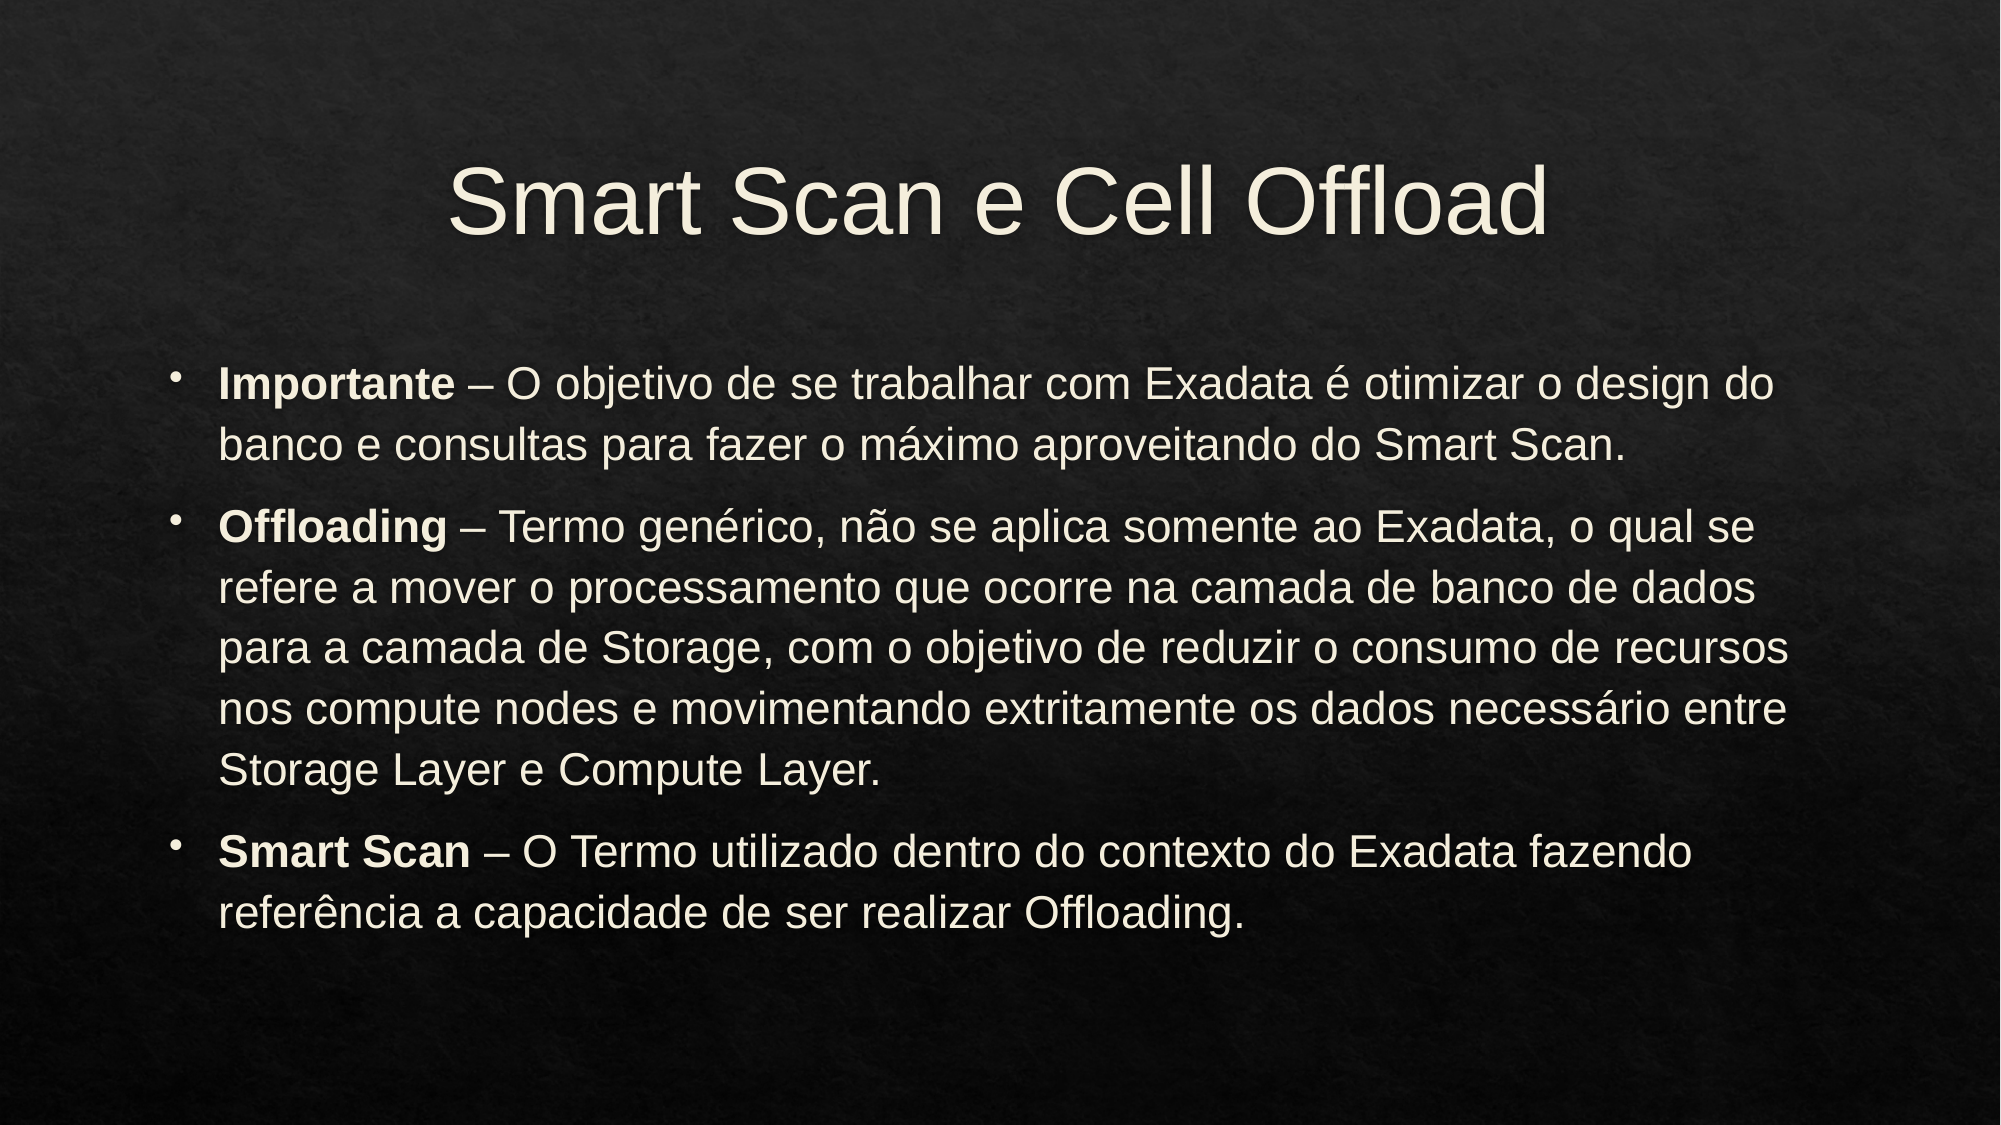

# Smart Scan e Cell Offload
Importante – O objetivo de se trabalhar com Exadata é otimizar o design do banco e consultas para fazer o máximo aproveitando do Smart Scan.
Offloading – Termo genérico, não se aplica somente ao Exadata, o qual se refere a mover o processamento que ocorre na camada de banco de dados para a camada de Storage, com o objetivo de reduzir o consumo de recursos nos compute nodes e movimentando extritamente os dados necessário entre Storage Layer e Compute Layer.
Smart Scan – O Termo utilizado dentro do contexto do Exadata fazendo referência a capacidade de ser realizar Offloading.